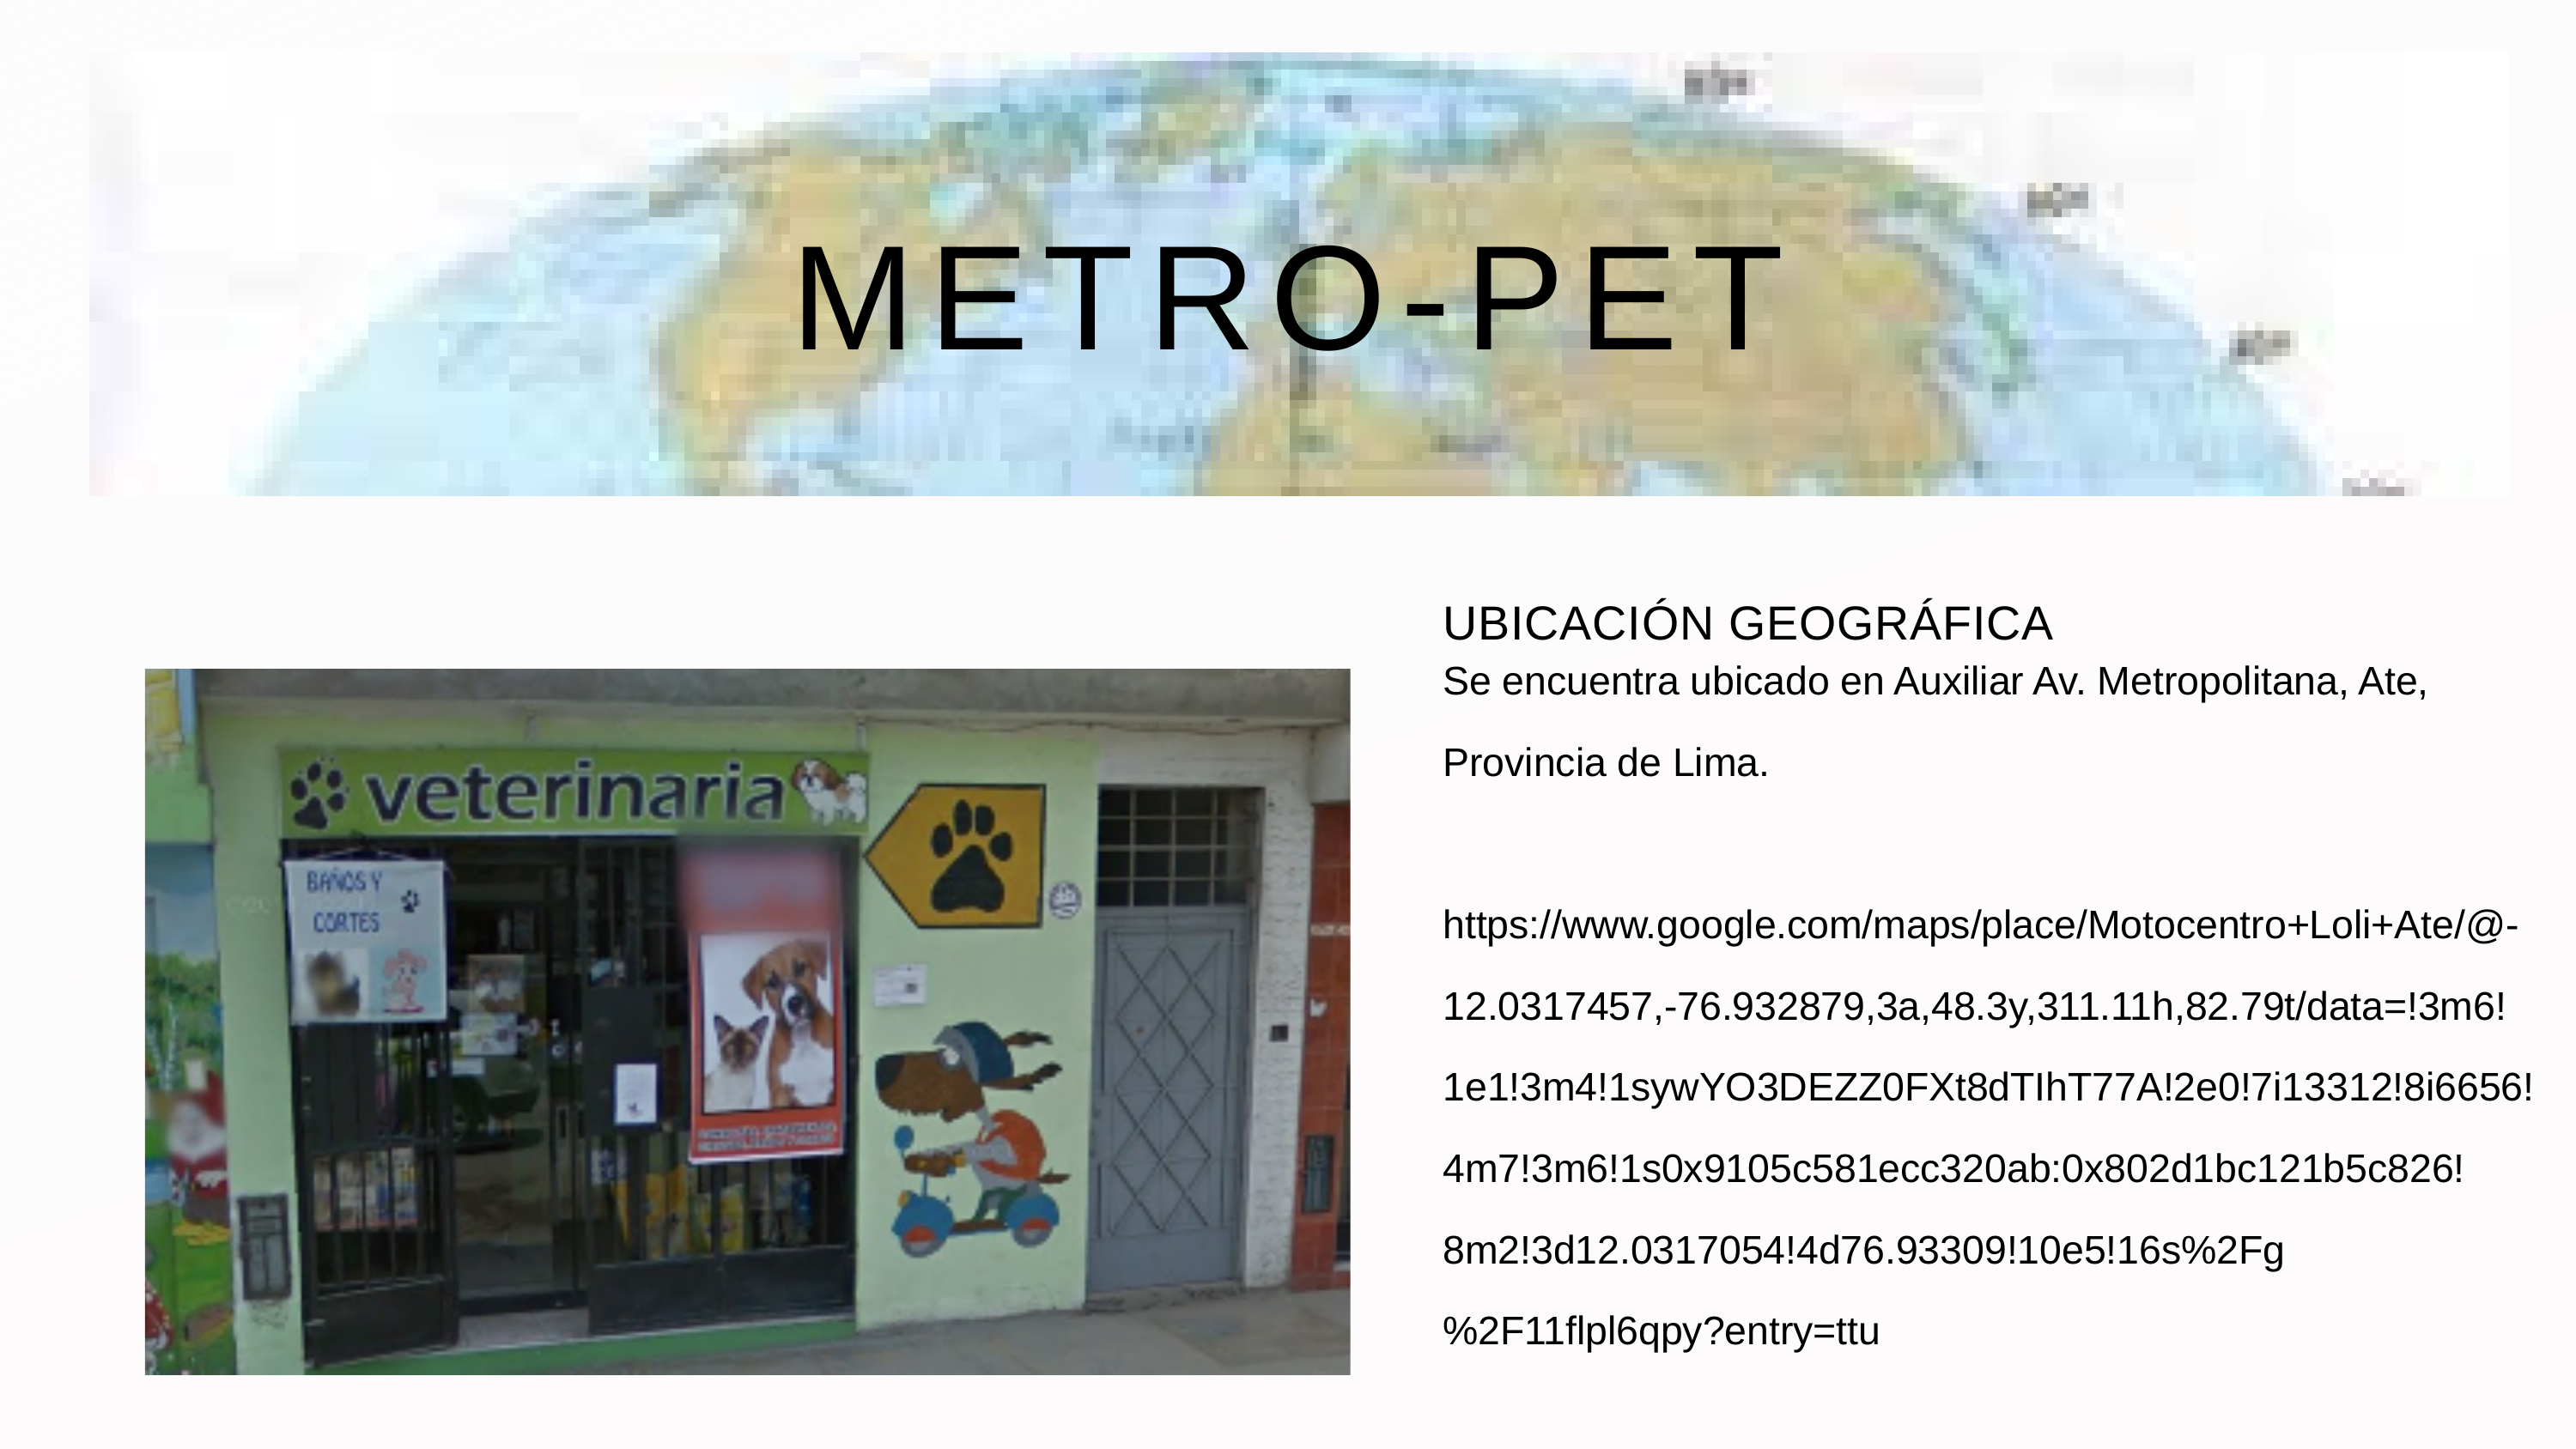

METRO-PET
UBICACIÓN GEOGRÁFICA
Se encuentra ubicado en Auxiliar Av. Metropolitana, Ate, Provincia de Lima.

https://www.google.com/maps/place/Motocentro+Loli+Ate/@-12.0317457,-76.932879,3a,48.3y,311.11h,82.79t/data=!3m6!1e1!3m4!1sywYO3DEZZ0FXt8dTIhT77A!2e0!7i13312!8i6656!4m7!3m6!1s0x9105c581ecc320ab:0x802d1bc121b5c826!8m2!3d12.0317054!4d76.93309!10e5!16s%2Fg%2F11flpl6qpy?entry=ttu